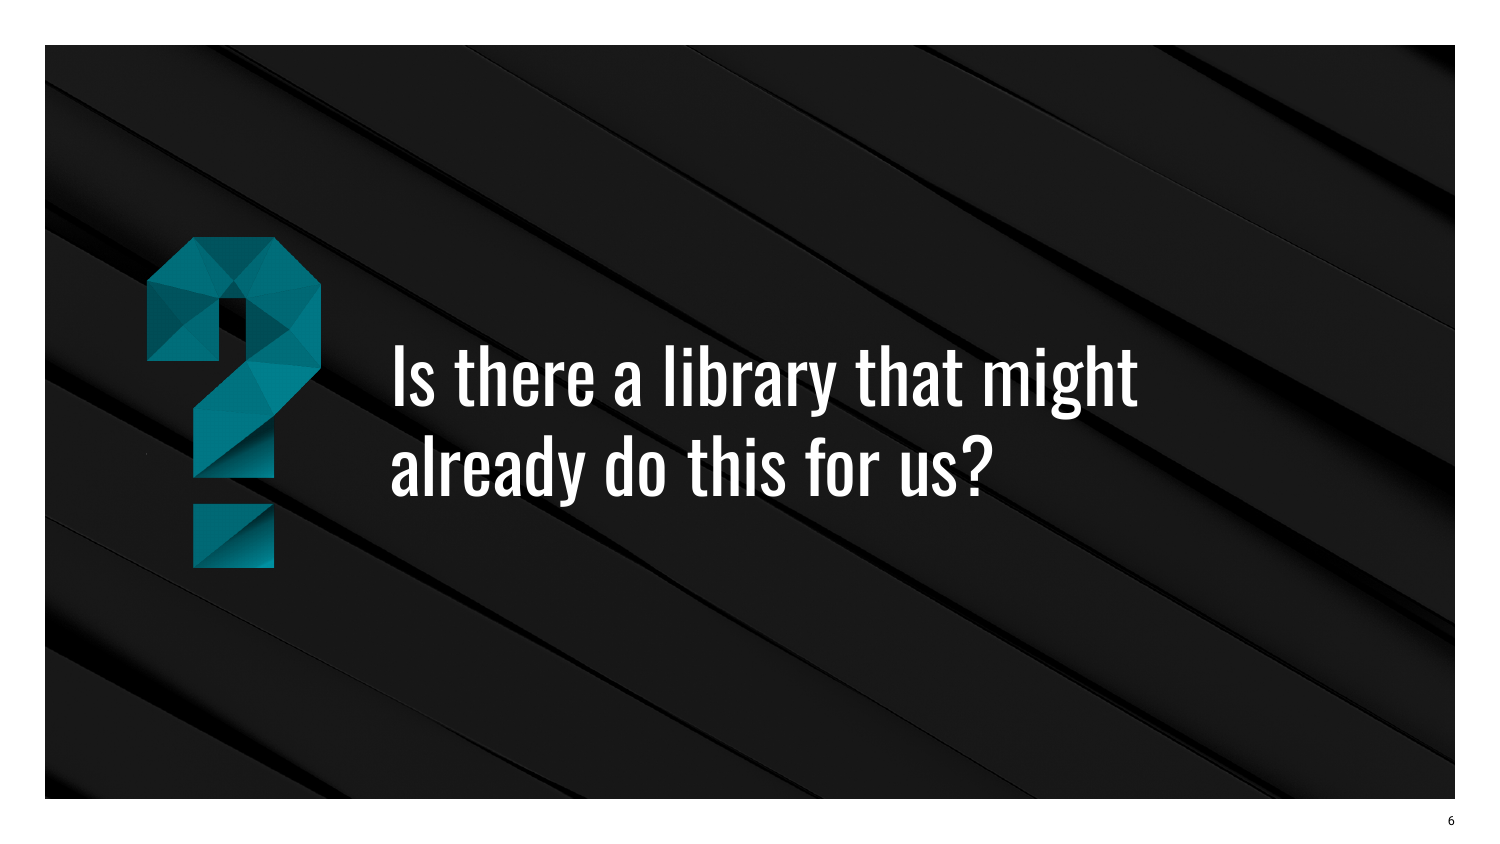

# Is there a library that might already do this for us?